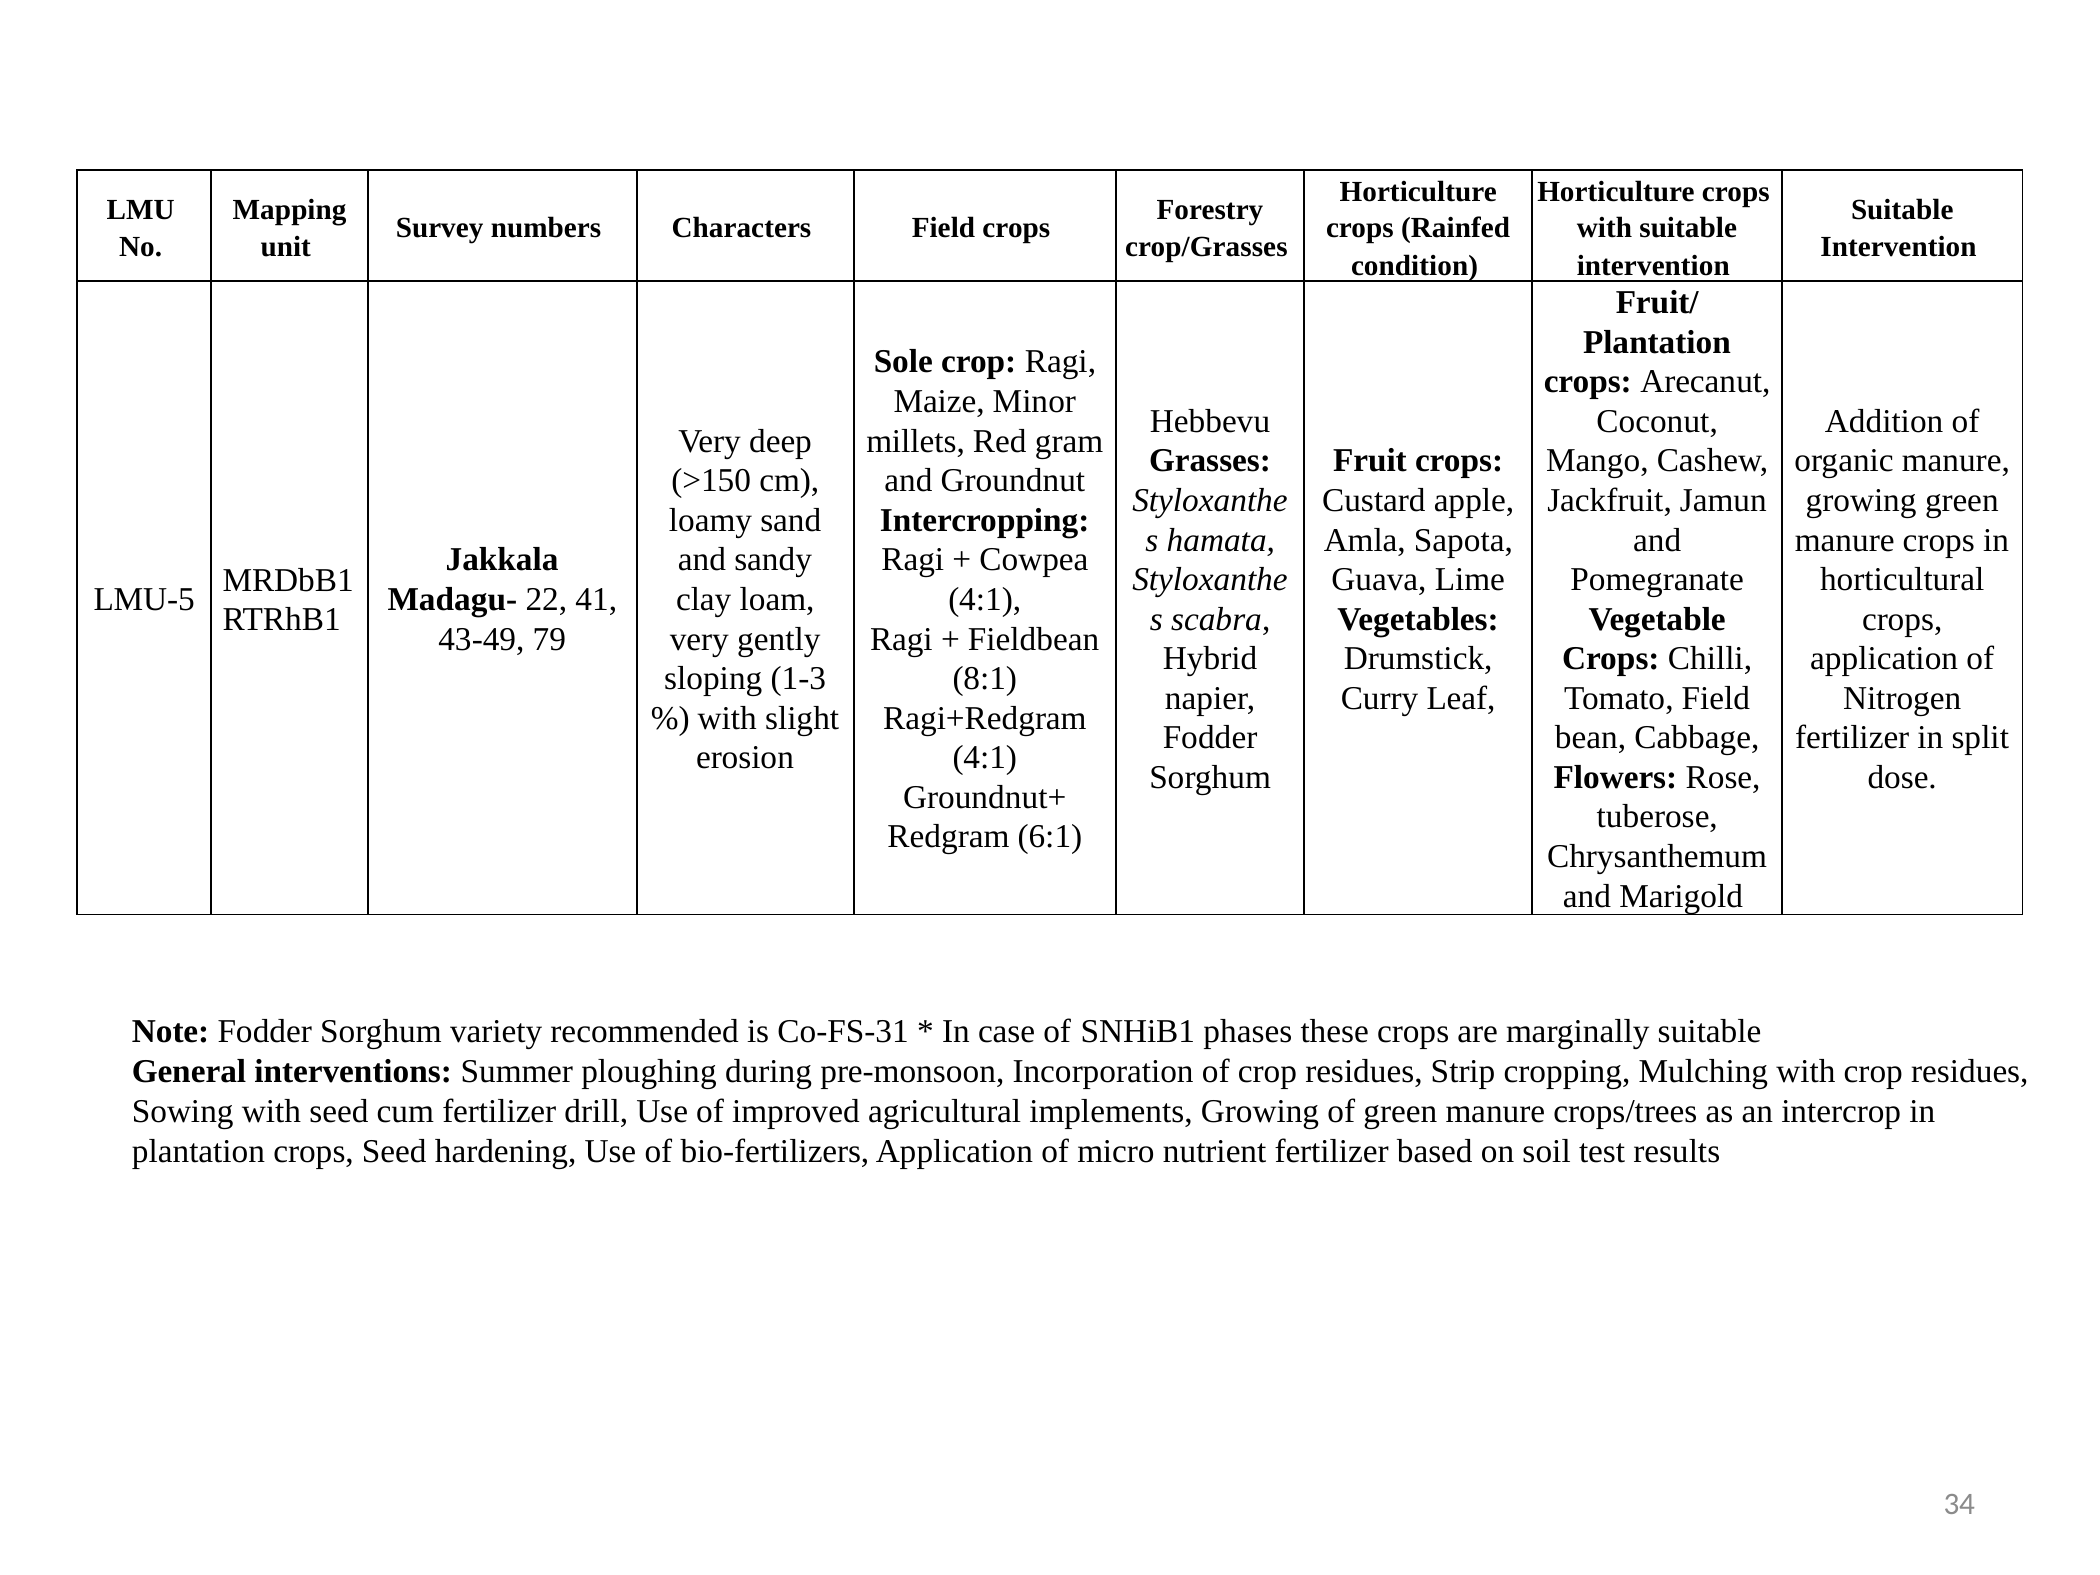

| LMU No. | Mapping unit | Survey numbers | Characters | Field crops | Forestry crop/Grasses | Horticulture crops (Rainfed condition) | Horticulture crops with suitable intervention | Suitable Intervention |
| --- | --- | --- | --- | --- | --- | --- | --- | --- |
| LMU-5 | MRDbB1 RTRhB1 | Jakkala Madagu- 22, 41, 43-49, 79 | Very deep (>150 cm), loamy sand and sandy clay loam, very gently sloping (1-3 %) with slight erosion | Sole crop: Ragi, Maize, Minor millets, Red gram and Groundnut Intercropping: Ragi + Cowpea (4:1), Ragi + Fieldbean (8:1) Ragi+Redgram (4:1) Groundnut+ Redgram (6:1) | Hebbevu Grasses: Styloxanthes hamata, Styloxanthes scabra, Hybrid napier, Fodder Sorghum | Fruit crops: Custard apple, Amla, Sapota, Guava, Lime Vegetables: Drumstick, Curry Leaf, | Fruit/Plantation crops: Arecanut, Coconut, Mango, Cashew, Jackfruit, Jamun and Pomegranate Vegetable Crops: Chilli, Tomato, Field bean, Cabbage, Flowers: Rose, tuberose, Chrysanthemum and Marigold | Addition of organic manure, growing green manure crops in horticultural crops, application of Nitrogen fertilizer in split dose. |
Note: Fodder Sorghum variety recommended is Co-FS-31 * In case of SNHiB1 phases these crops are marginally suitable
General interventions: Summer ploughing during pre-monsoon, Incorporation of crop residues, Strip cropping, Mulching with crop residues, Sowing with seed cum fertilizer drill, Use of improved agricultural implements, Growing of green manure crops/trees as an intercrop in plantation crops, Seed hardening, Use of bio-fertilizers, Application of micro nutrient fertilizer based on soil test results
34